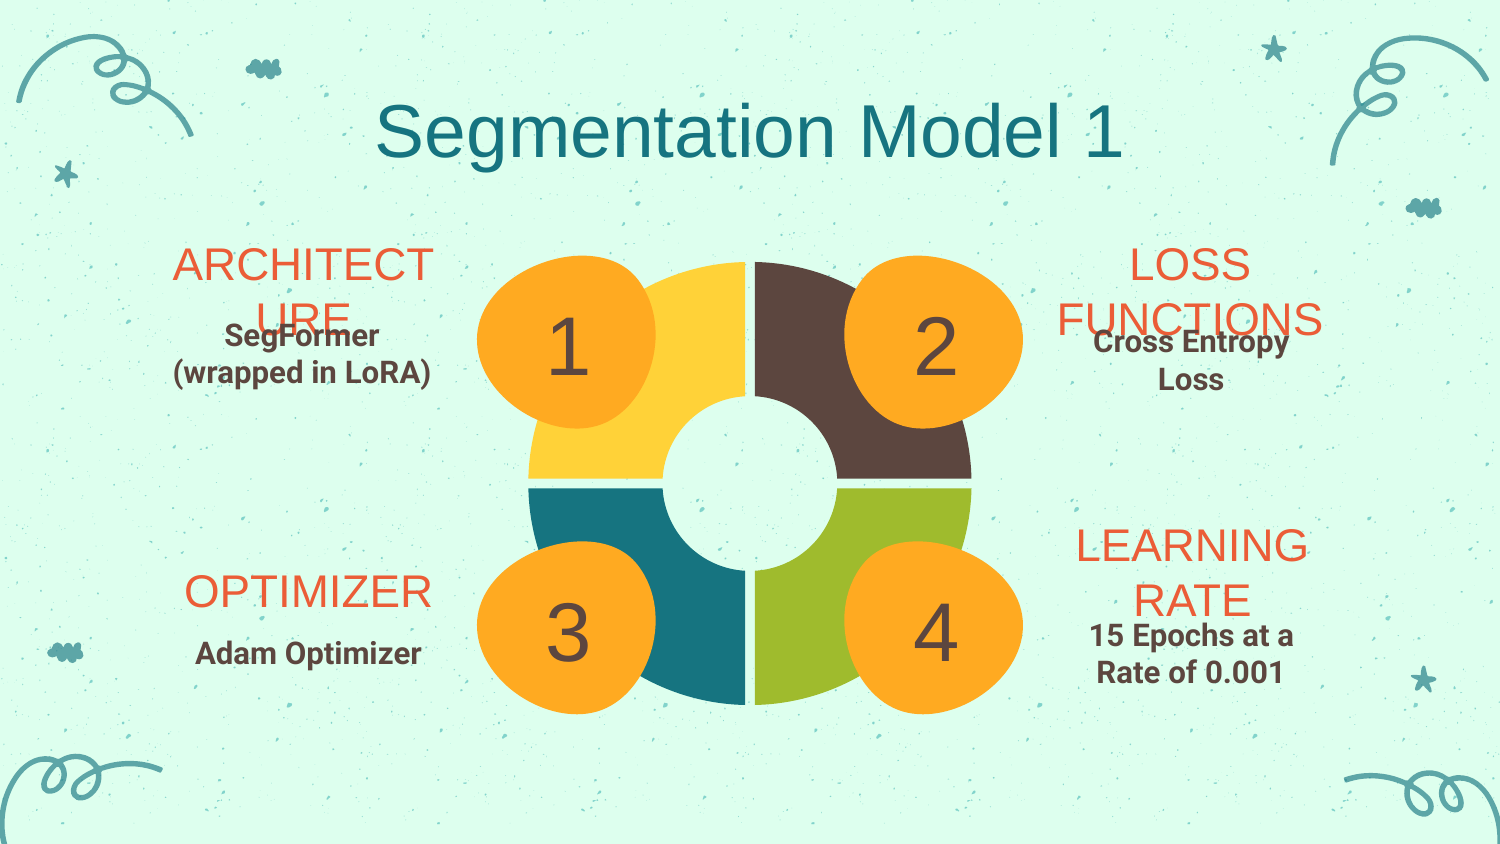

# Segmentation Model 1
ARCHITECTURE
LOSS FUNCTIONS

1
2
SegFormer
(wrapped in LoRA)
Cross Entropy Loss
LEARNING RATE

OPTIMIZER
3
4
15 Epochs at a Rate of 0.001
Adam Optimizer